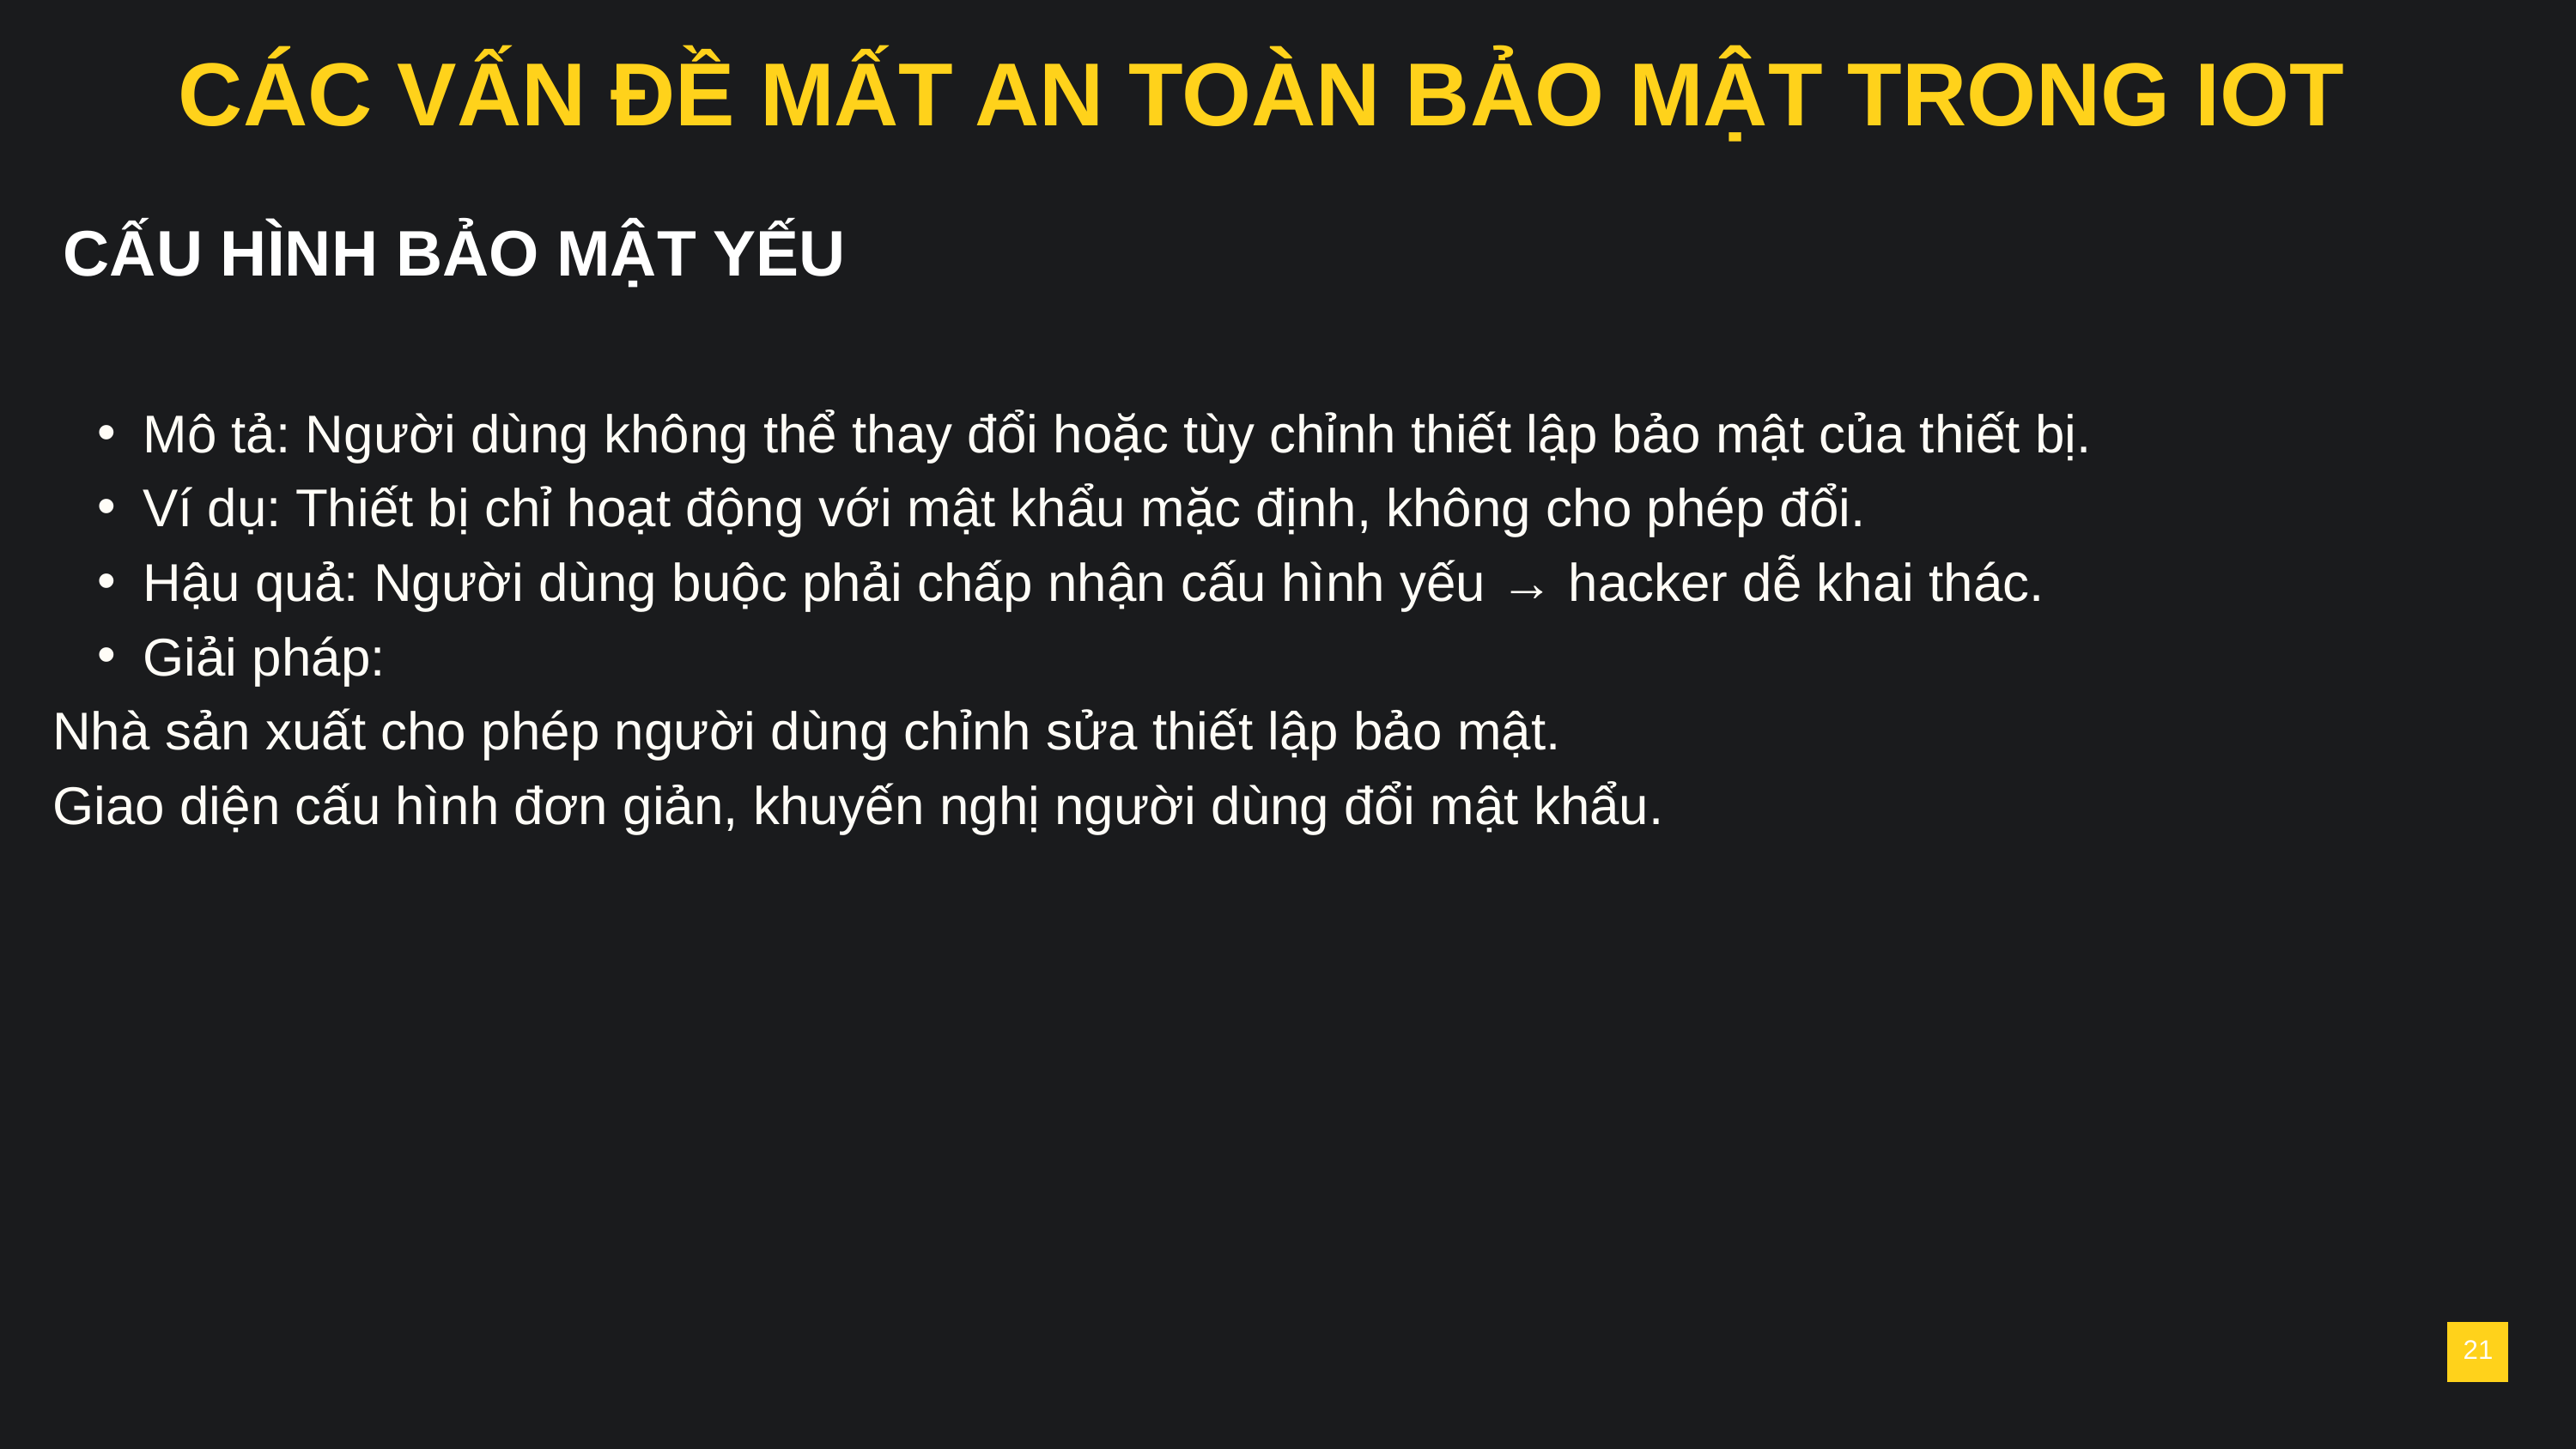

CÁC VẤN ĐỀ MẤT AN TOÀN BẢO MẬT TRONG IOT
CẤU HÌNH BẢO MẬT YẾU
Mô tả: Người dùng không thể thay đổi hoặc tùy chỉnh thiết lập bảo mật của thiết bị.
Ví dụ: Thiết bị chỉ hoạt động với mật khẩu mặc định, không cho phép đổi.
Hậu quả: Người dùng buộc phải chấp nhận cấu hình yếu → hacker dễ khai thác.
Giải pháp:
Nhà sản xuất cho phép người dùng chỉnh sửa thiết lập bảo mật.
Giao diện cấu hình đơn giản, khuyến nghị người dùng đổi mật khẩu.

21